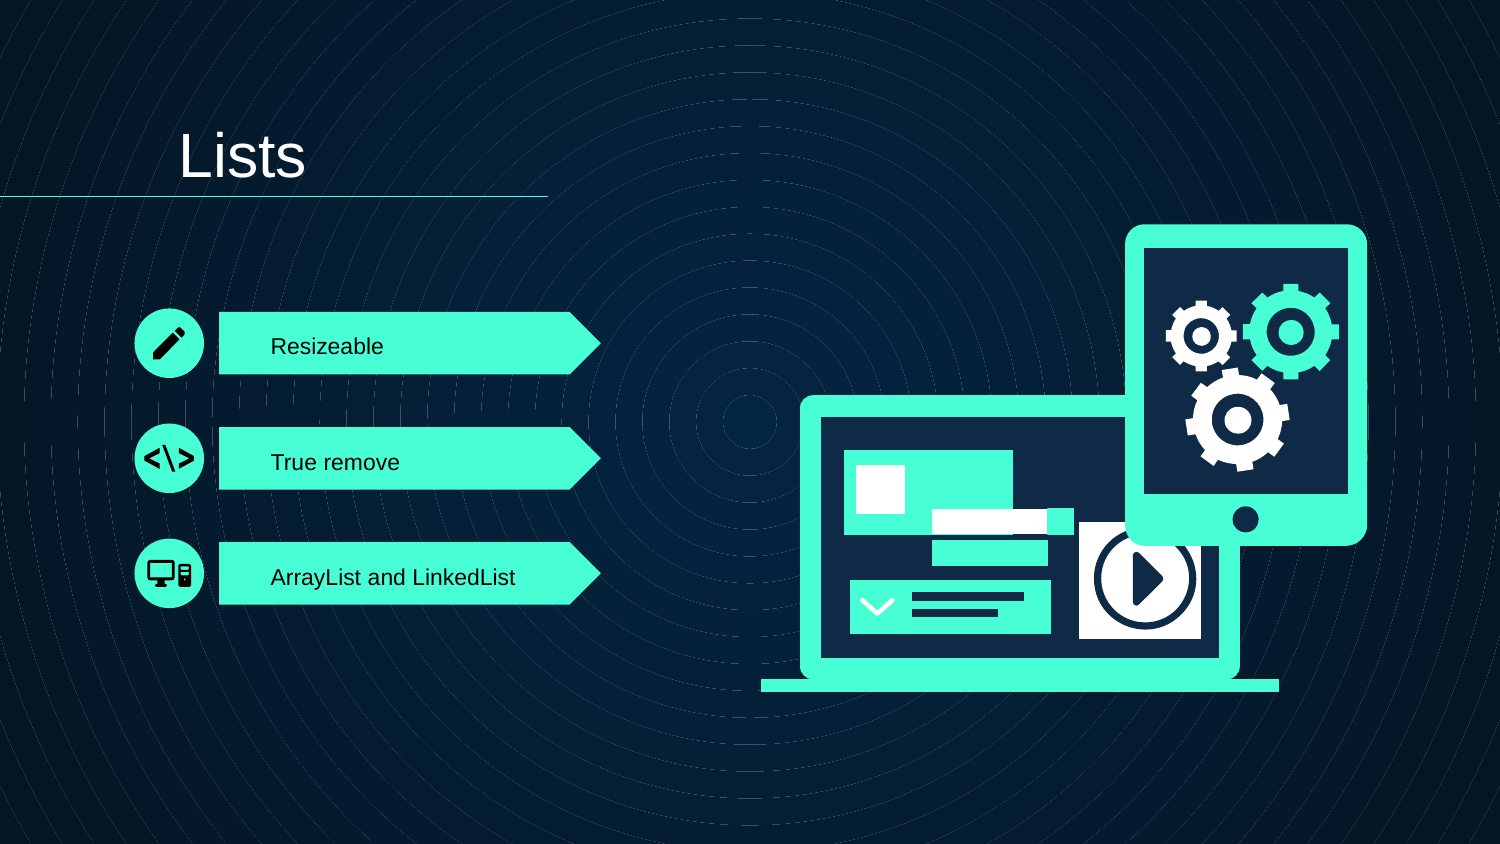

Lists

# Resizeable

True remove

ArrayList and LinkedList